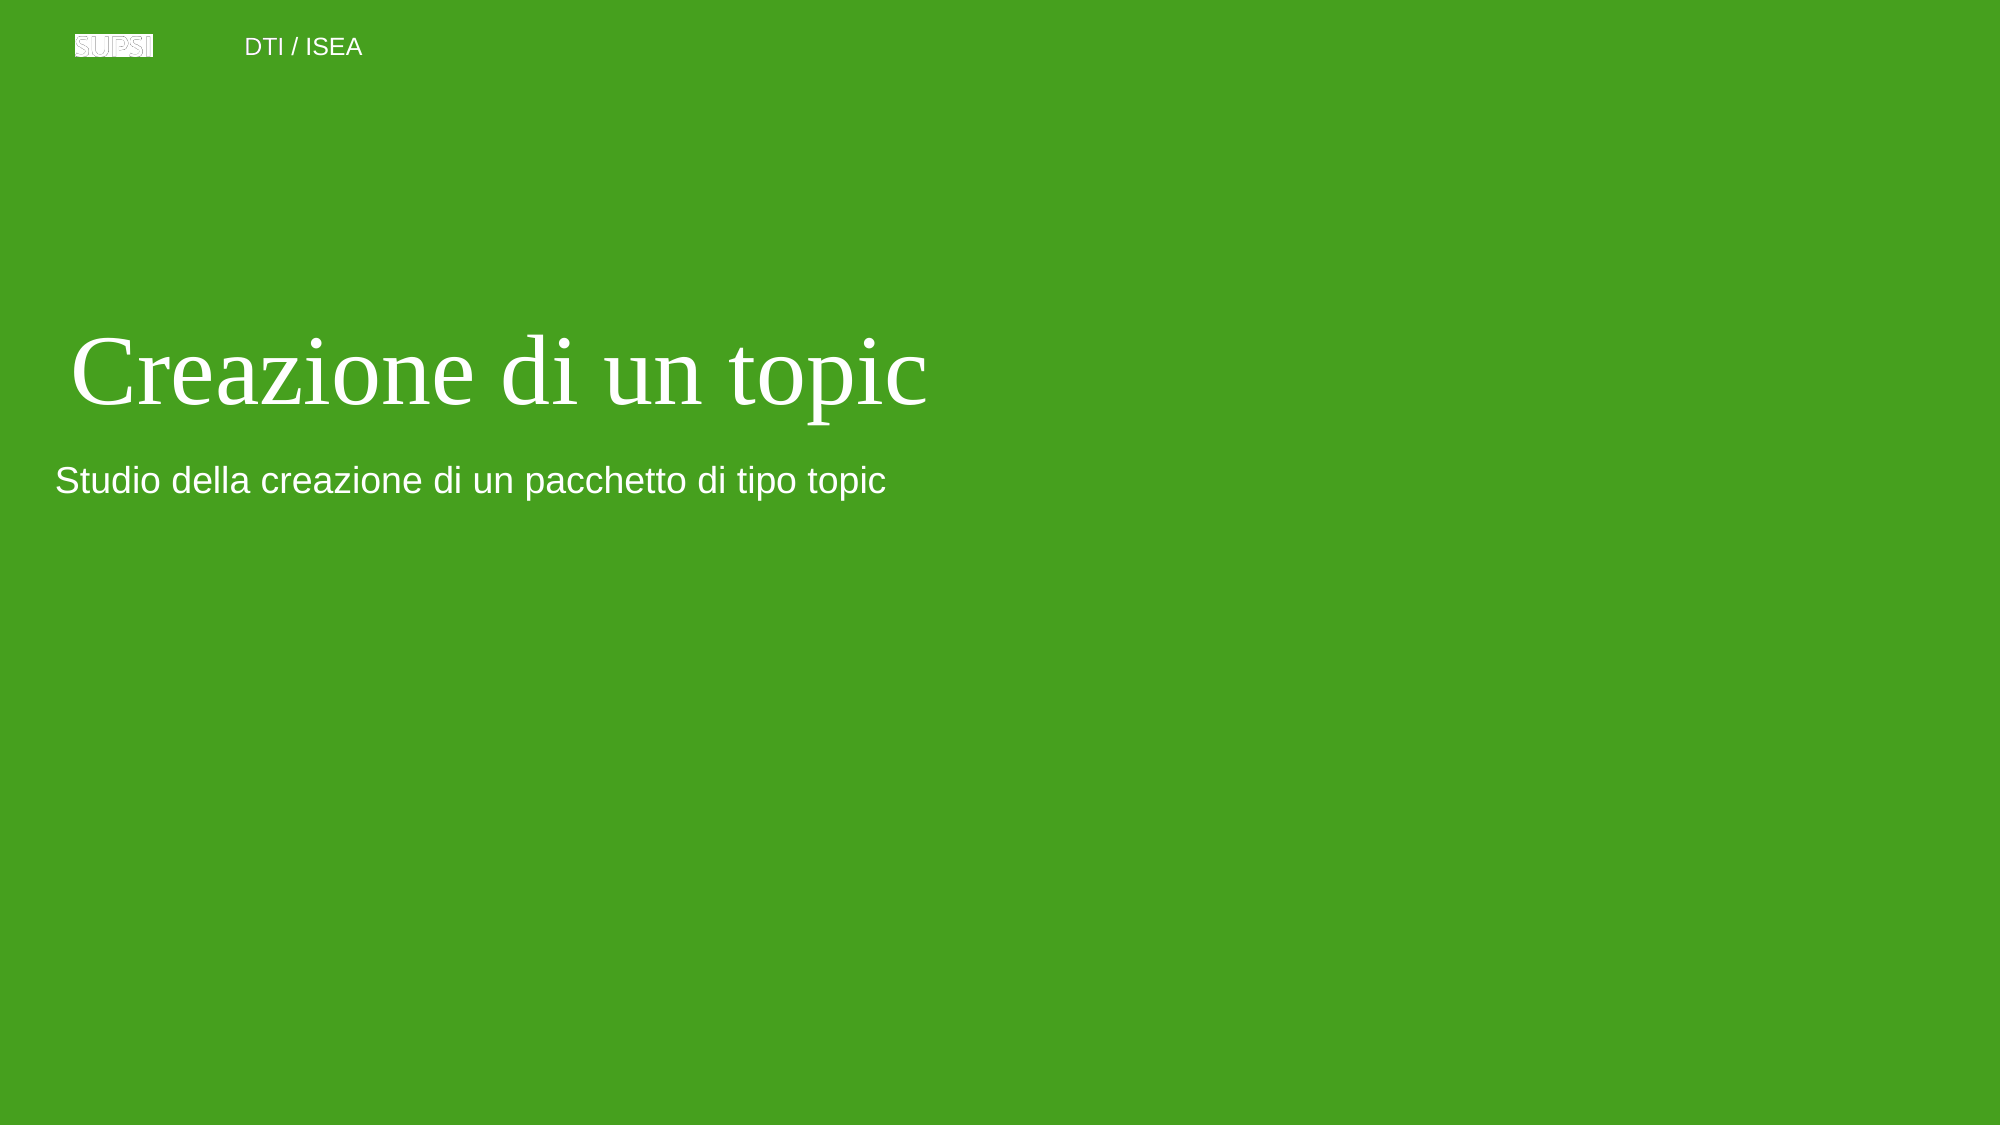

# Creazione di un topic
Studio della creazione di un pacchetto di tipo topic